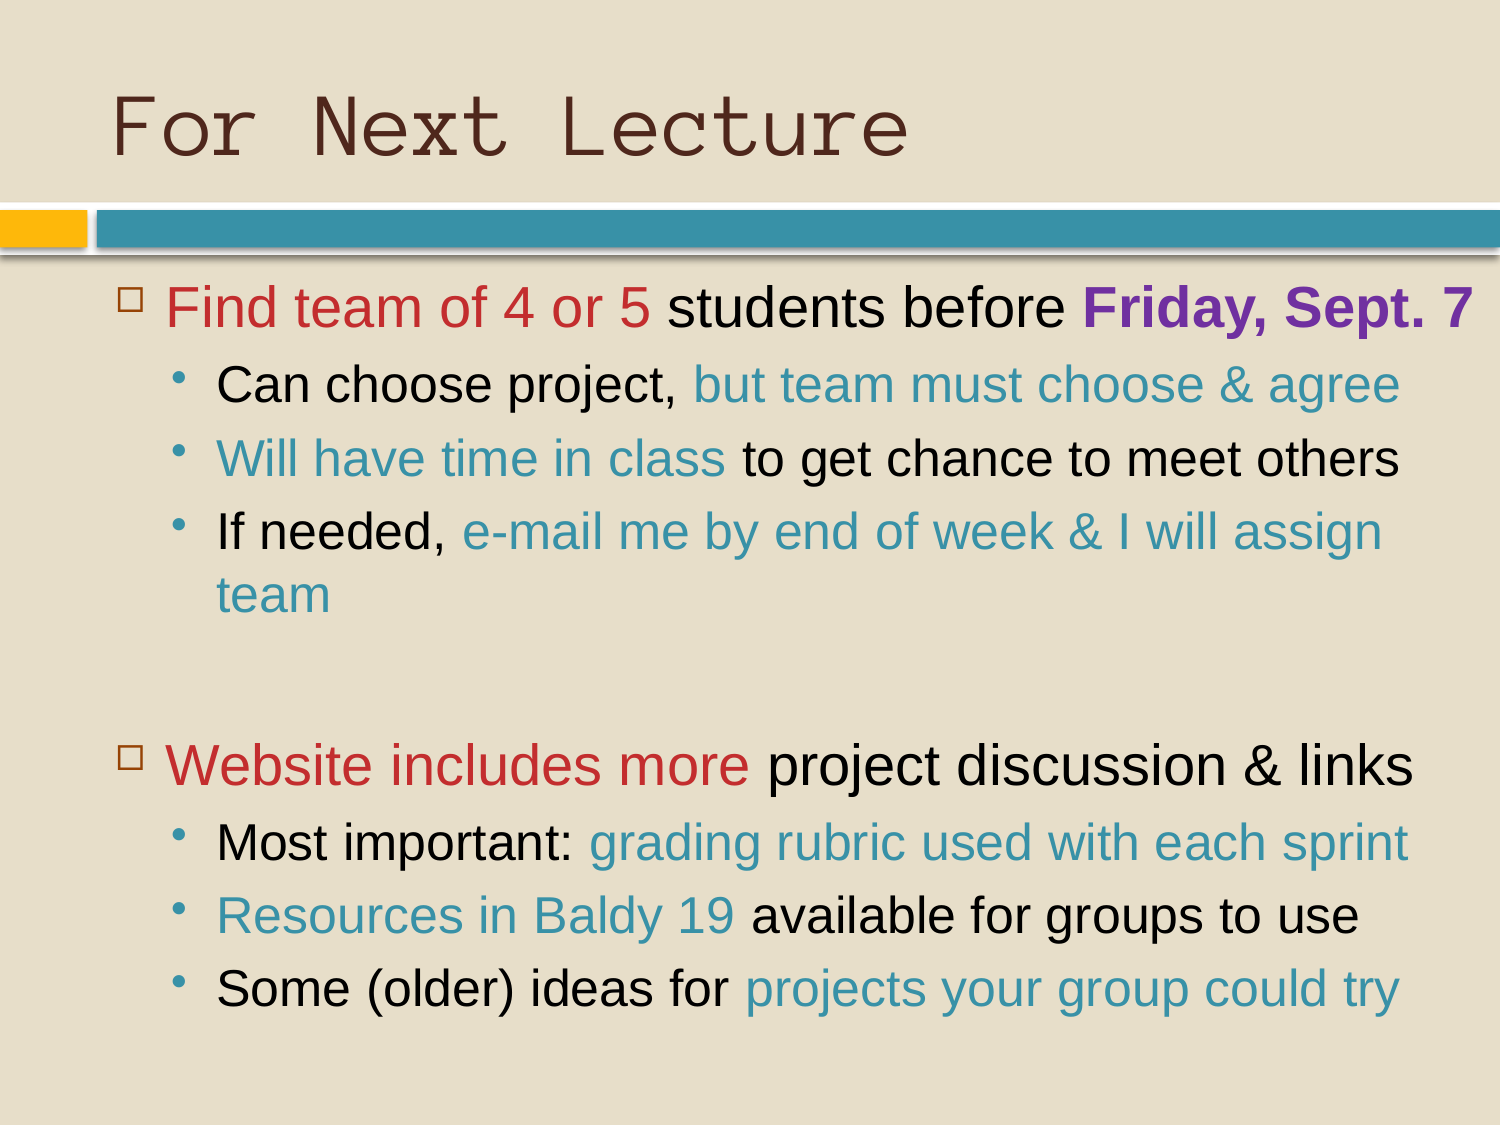

# For Next Lecture
Find team of 4 or 5 students before Friday, Sept. 7
Can choose project, but team must choose & agree
Will have time in class to get chance to meet others
If needed, e-mail me by end of week & I will assign team

Website includes more project discussion & links
Most important: grading rubric used with each sprint
Resources in Baldy 19 available for groups to use
Some (older) ideas for projects your group could try